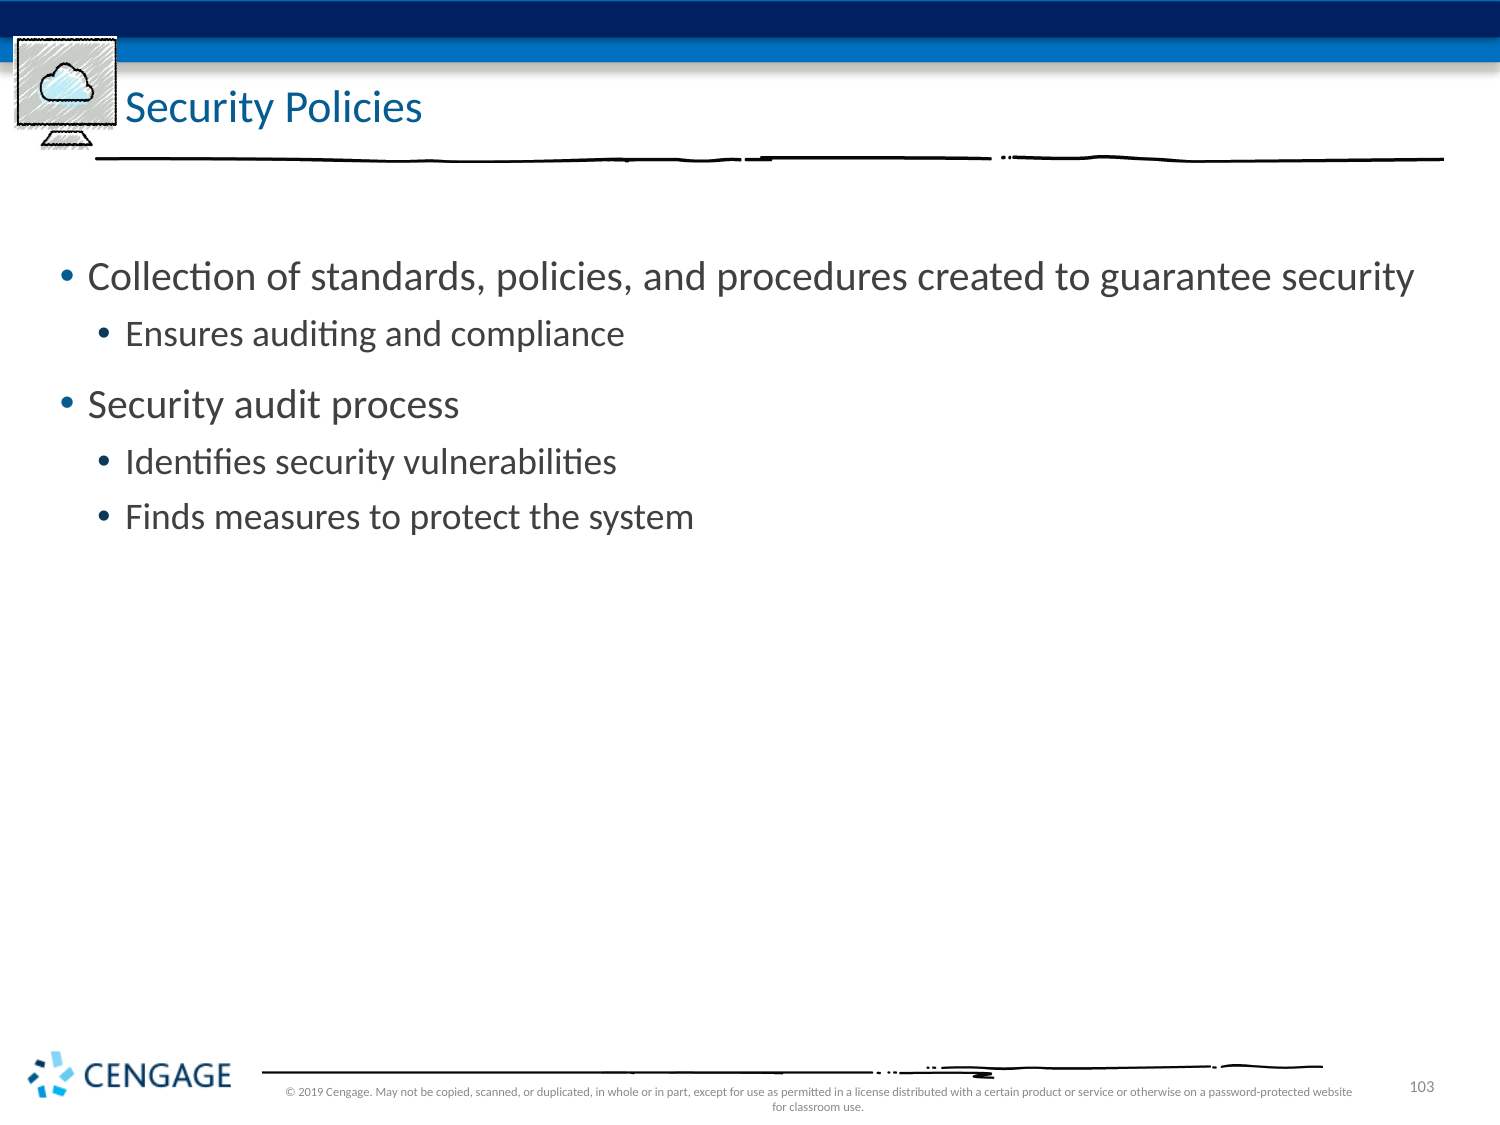

# Security Policies
Collection of standards, policies, and procedures created to guarantee security
Ensures auditing and compliance
Security audit process
Identifies security vulnerabilities
Finds measures to protect the system
© 2019 Cengage. May not be copied, scanned, or duplicated, in whole or in part, except for use as permitted in a license distributed with a certain product or service or otherwise on a password-protected website for classroom use.